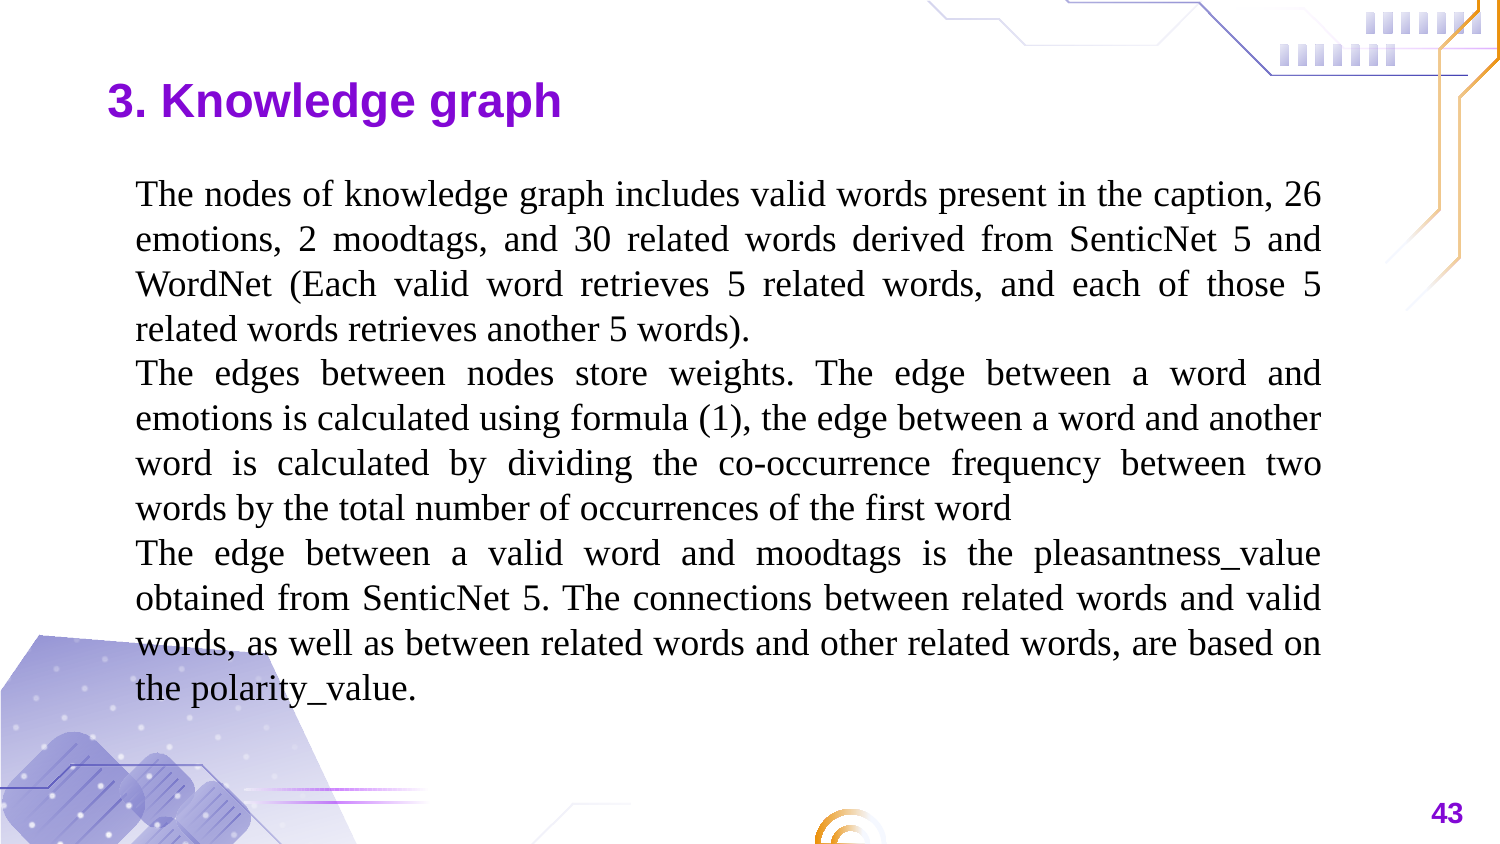

3. Knowledge graph
The nodes of knowledge graph includes valid words present in the caption, 26 emotions, 2 moodtags, and 30 related words derived from SenticNet 5 and WordNet (Each valid word retrieves 5 related words, and each of those 5 related words retrieves another 5 words).
The edges between nodes store weights. The edge between a word and emotions is calculated using formula (1), the edge between a word and another word is calculated by dividing the co-occurrence frequency between two words by the total number of occurrences of the first word
The edge between a valid word and moodtags is the pleasantness_value obtained from SenticNet 5. The connections between related words and valid words, as well as between related words and other related words, are based on the polarity_value.
43